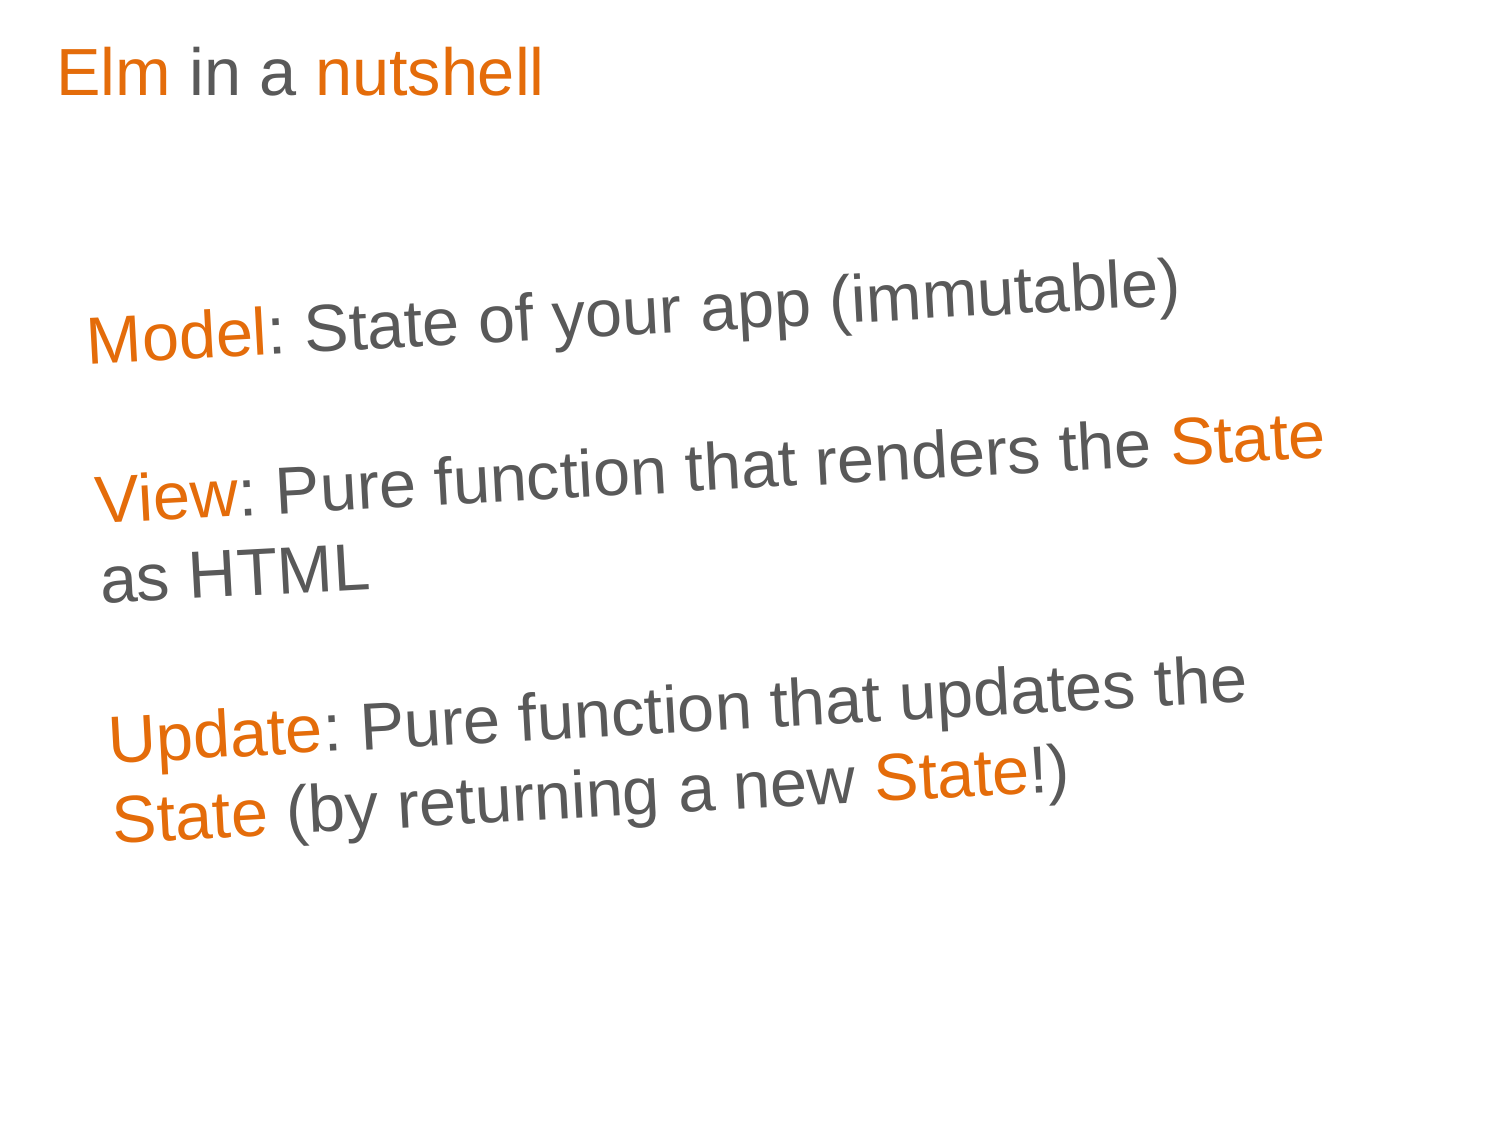

Elm in a nutshell
# Model: State of your app (immutable) View: Pure function that renders the State as HTML Update: Pure function that updates the State (by returning a new State!)
The Elm Architecture - MVU